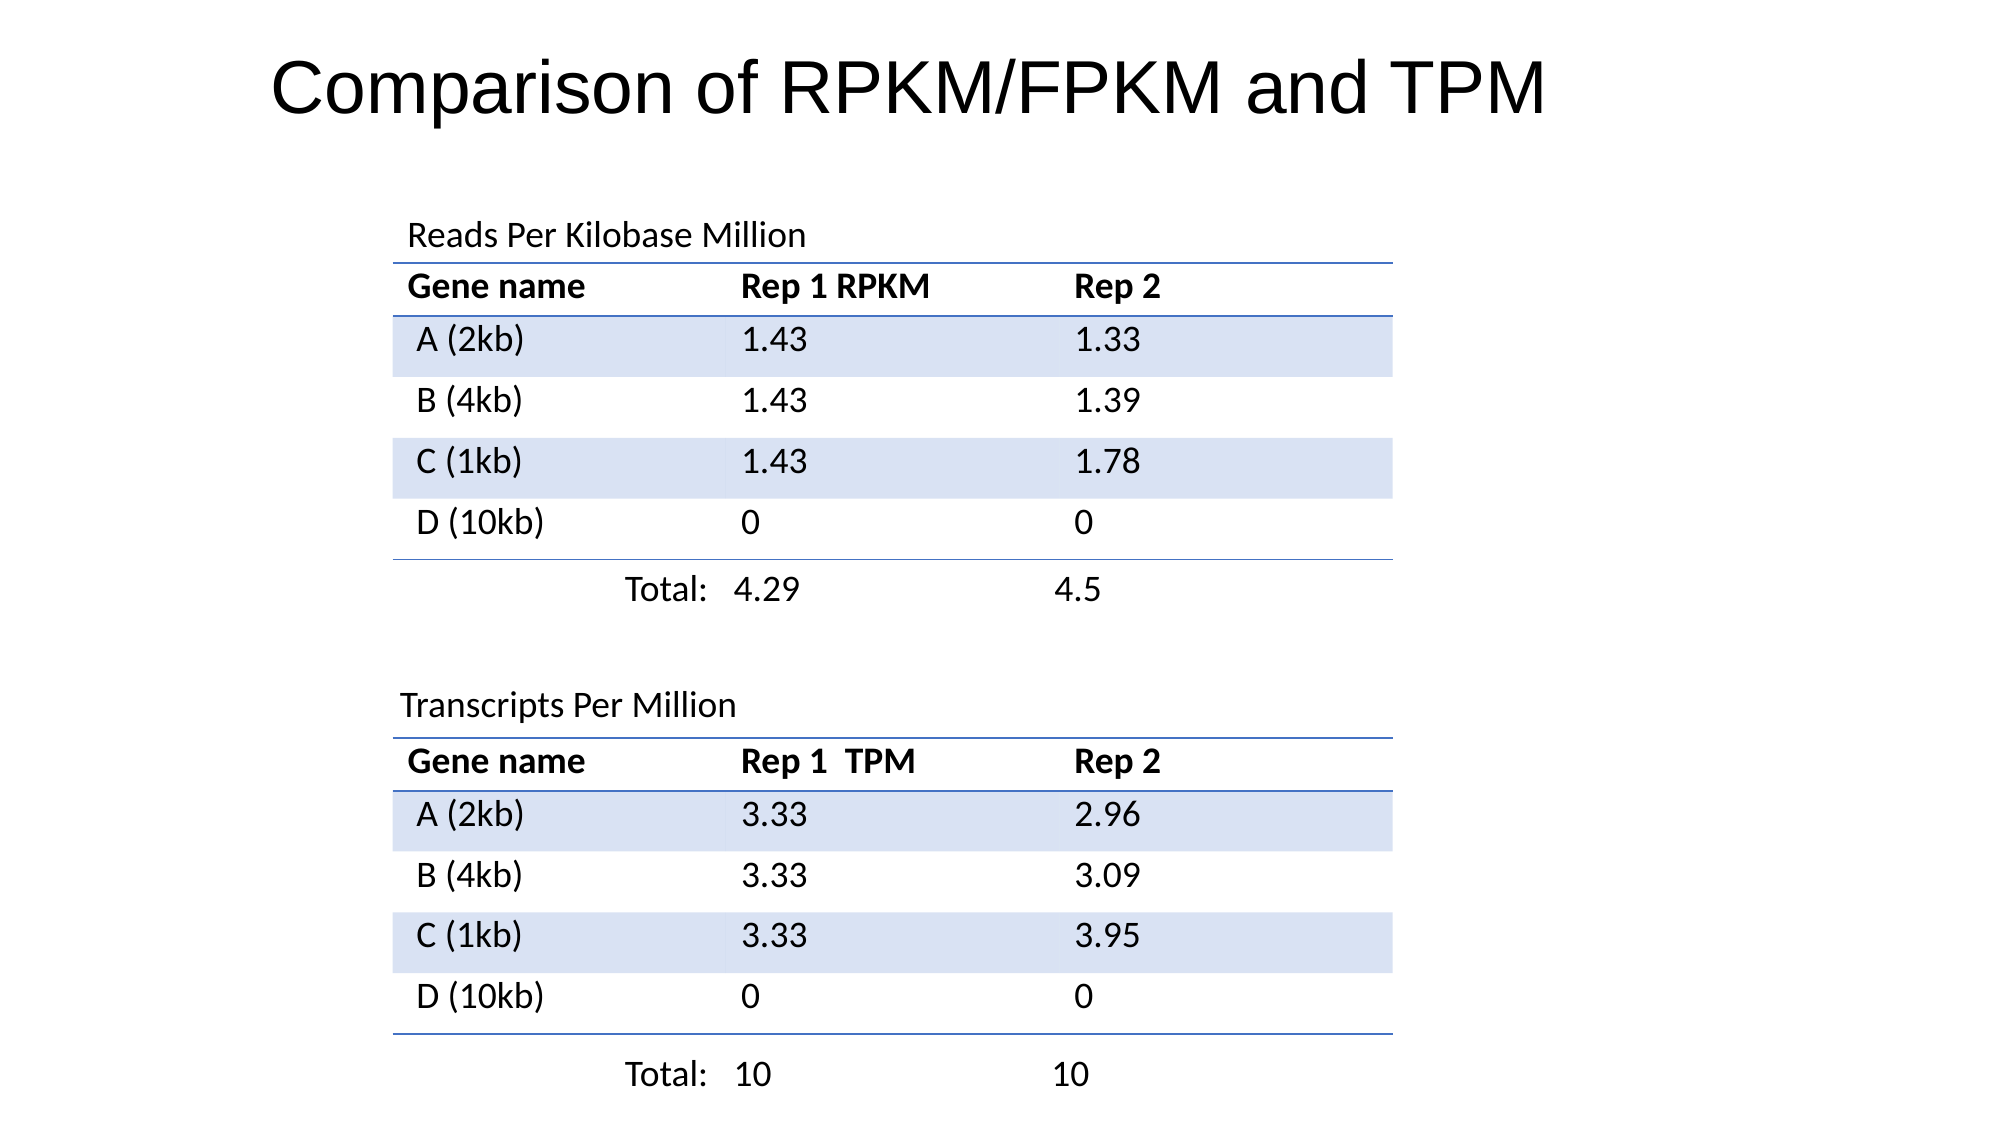

Comparison of RPKM/FPKM and TPM
Reads Per Kilobase Million
| Gene name | Rep 1 RPKM | Rep 2 |
| --- | --- | --- |
| A (2kb) | 1.43 | 1.33 |
| B (4kb) | 1.43 | 1.39 |
| C (1kb) | 1.43 | 1.78 |
| D (10kb) | 0 | 0 |
Total:   4.29                              4.5
Transcripts Per Million
| Gene name | Rep 1 TPM | Rep 2 |
| --- | --- | --- |
| A (2kb) | 3.33 | 2.96 |
| B (4kb) | 3.33 | 3.09 |
| C (1kb) | 3.33 | 3.95 |
| D (10kb) | 0 | 0 |
Total:   10                                 10